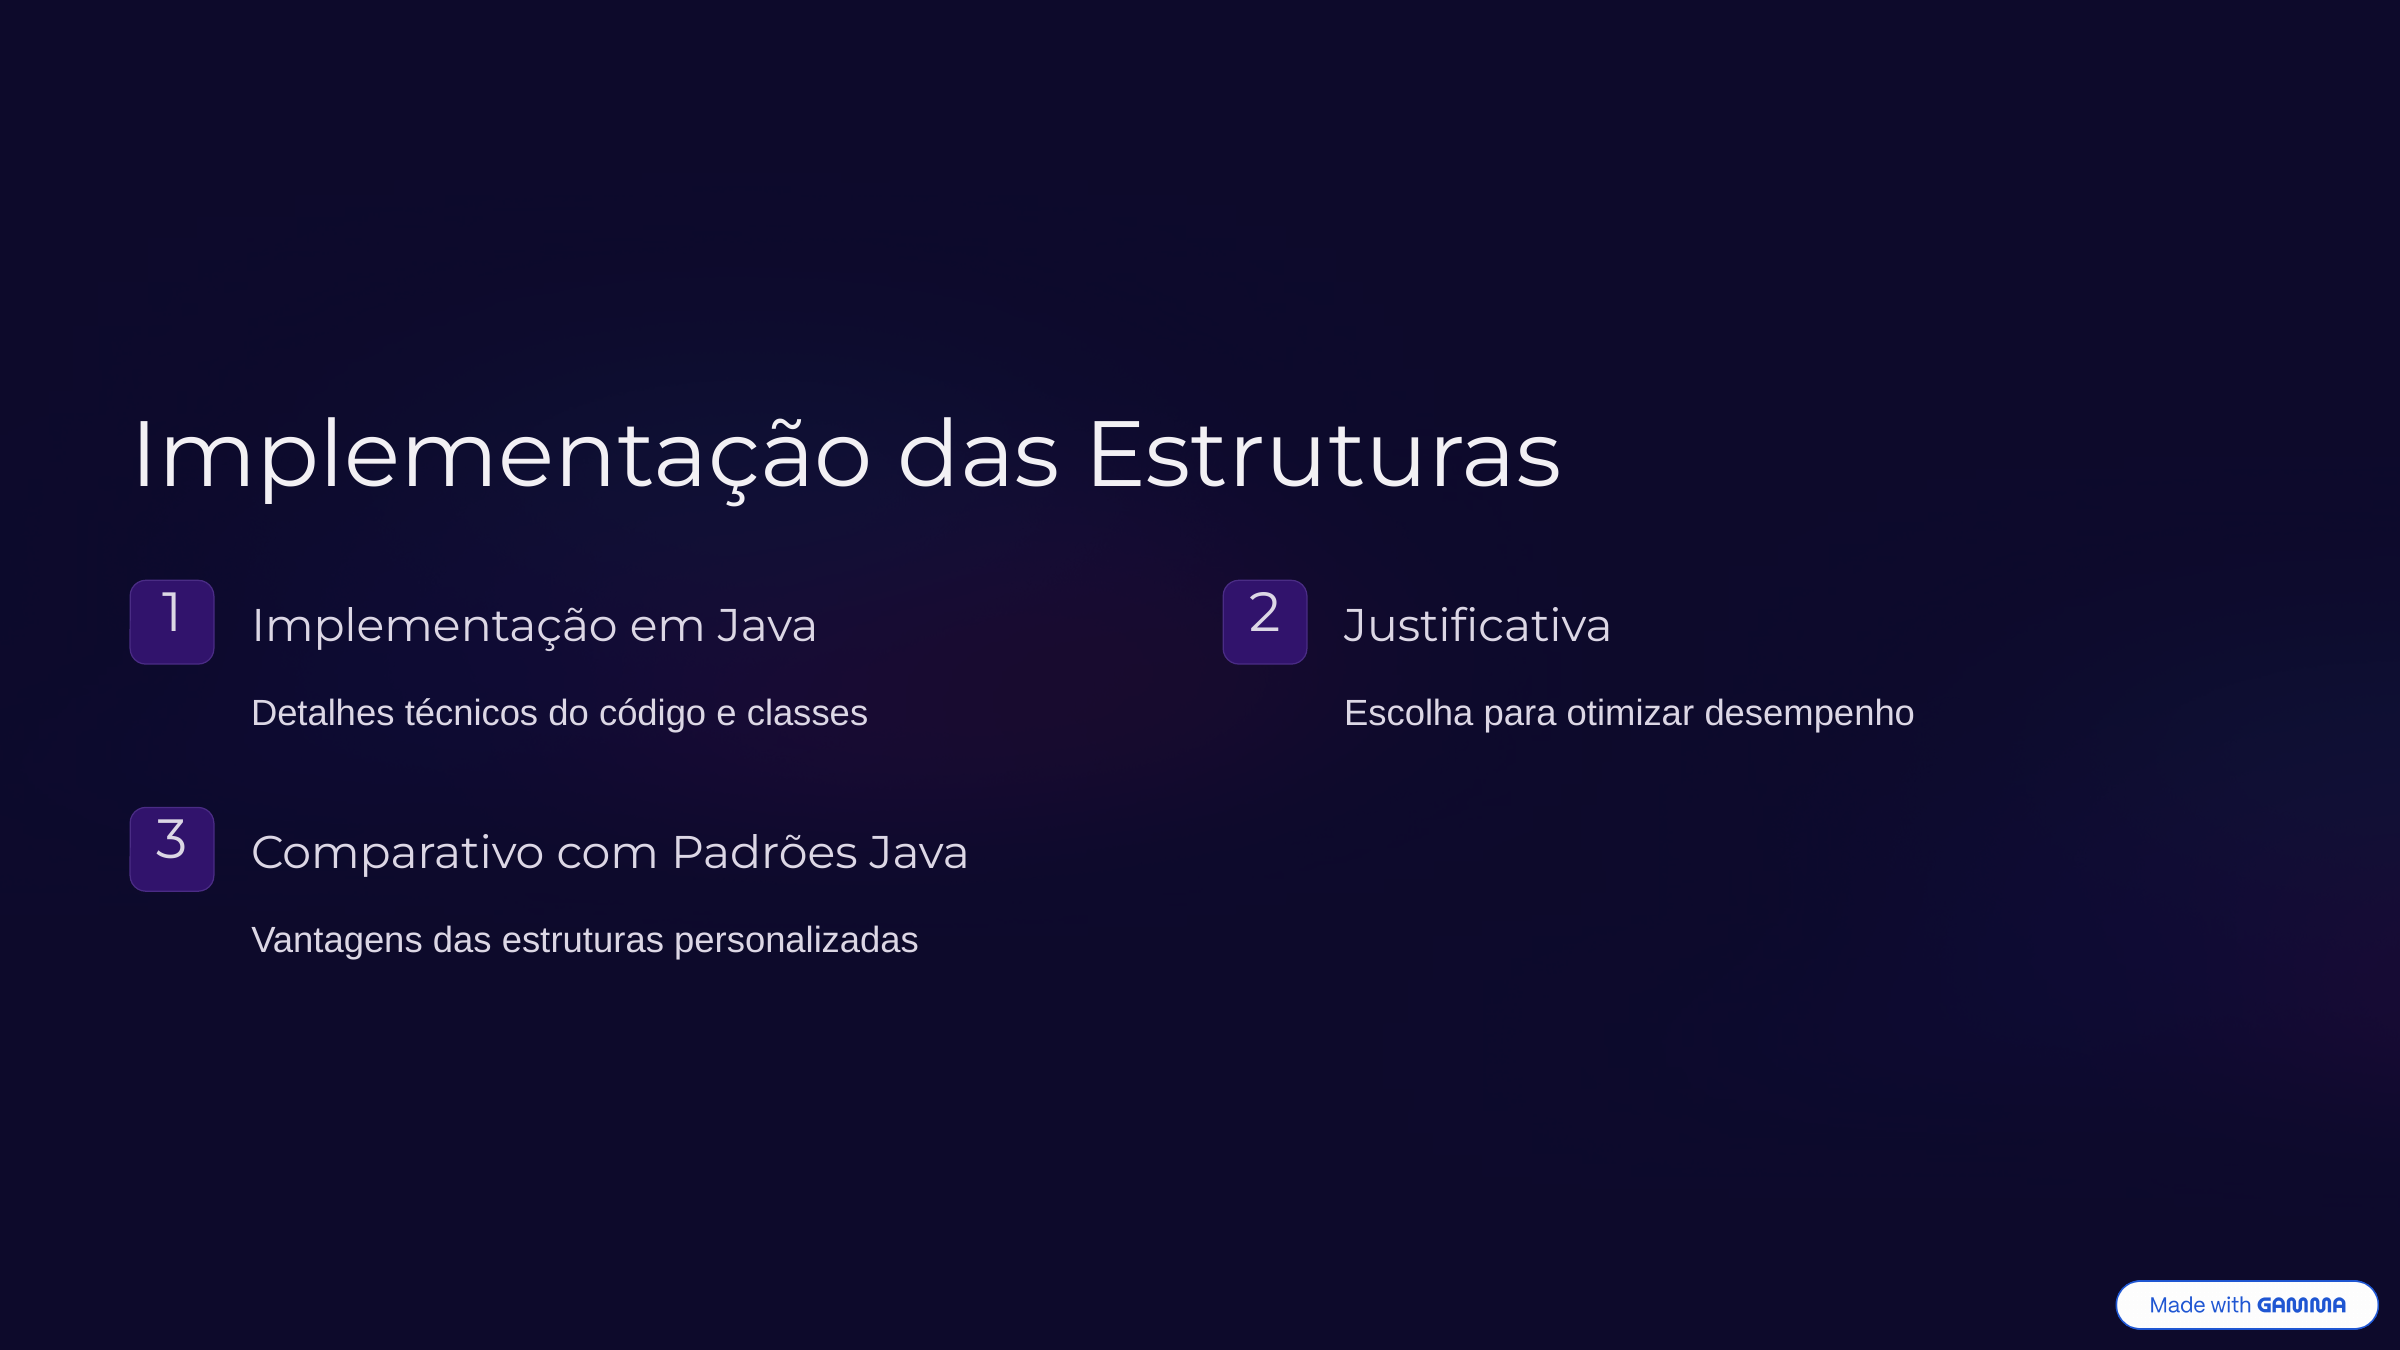

Implementação das Estruturas

1
2
Implementação em Java
Justificativa
Detalhes técnicos do código e classes
Escolha para otimizar desempenho

3
Comparativo com Padrões Java
Vantagens das estruturas personalizadas